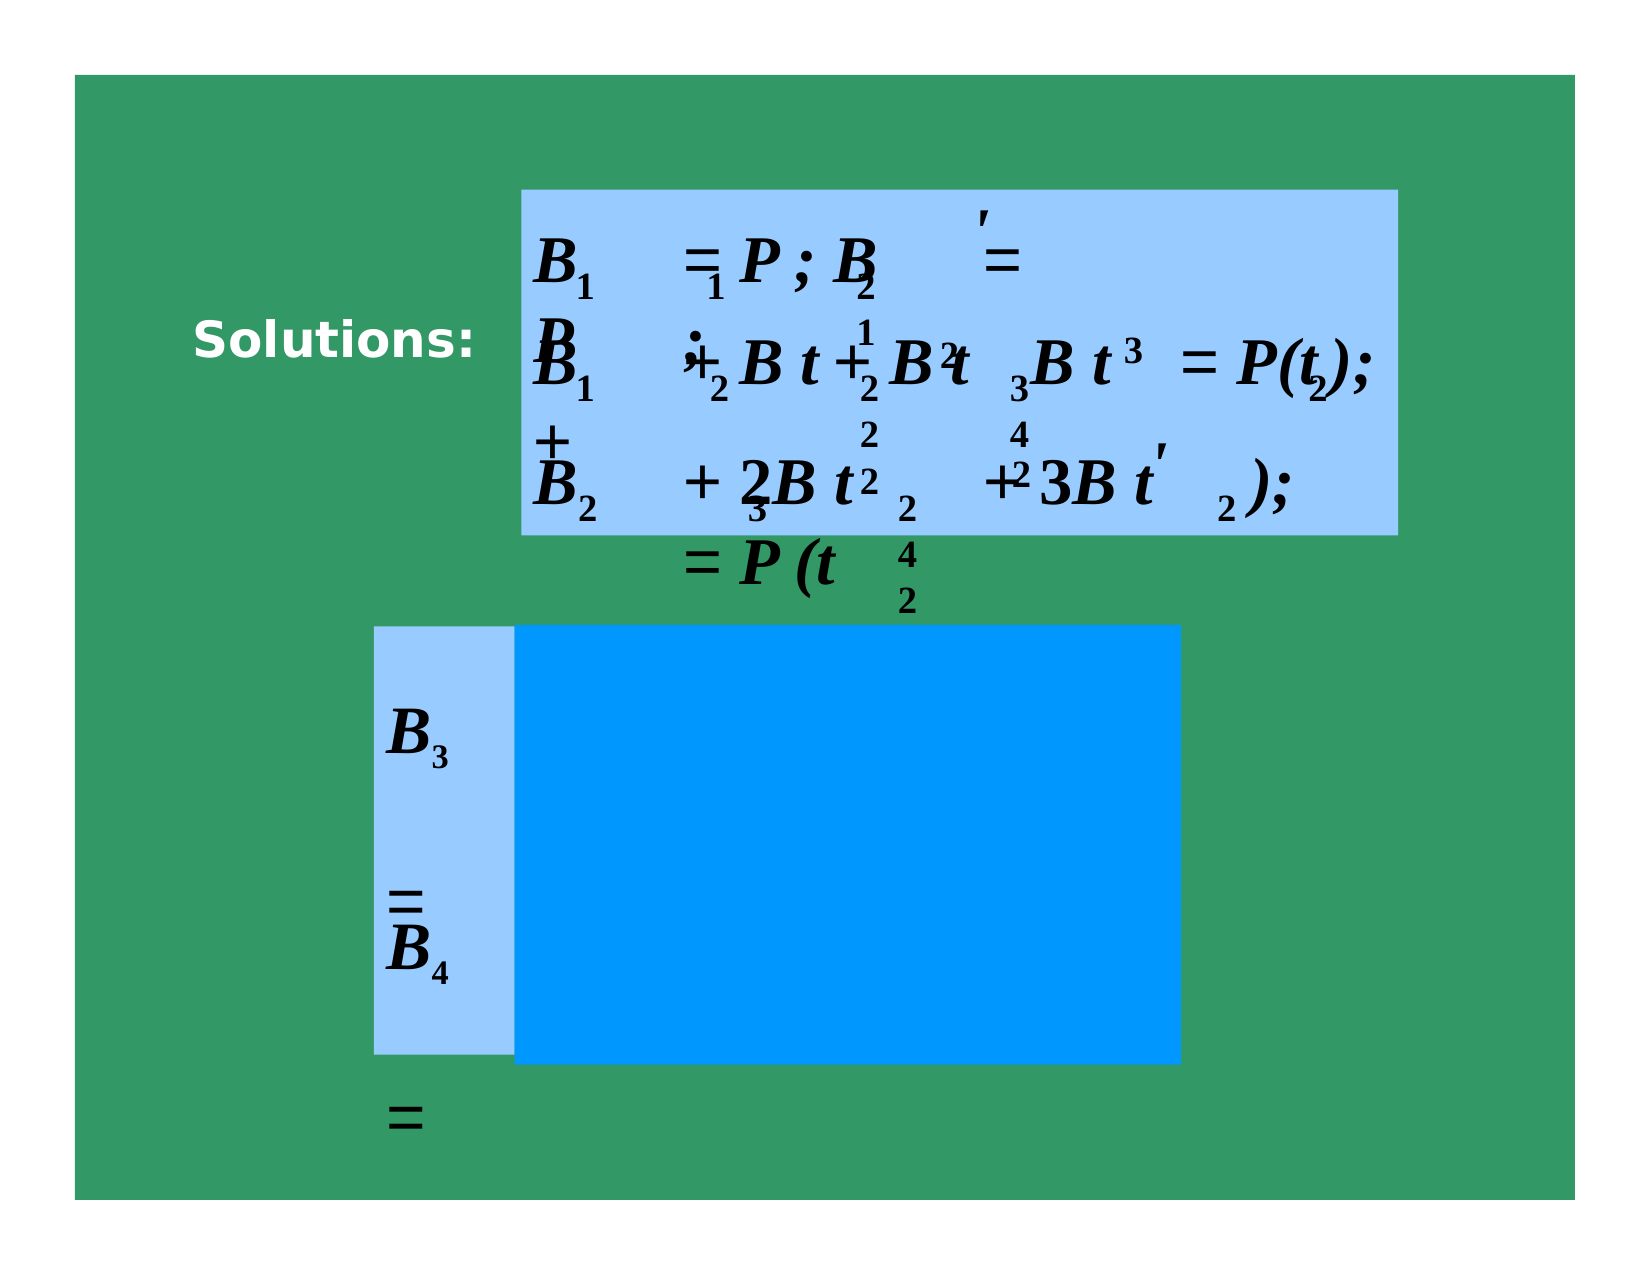

'

# B	= P ;	B	= P	;
1
1	2	1

Solutions:
B	+ B t	+ B t	+
B t	= P(t	);
3
2
1
2	2	3	2	4	2
2
'
B	+ 2B t	+ 3B t	= P (t
);
2
2
3	2	4	2
2
'	'

3(P	− P )	2P
P
;
−
−
B3	=
1
2
2	1
t 2
t
t
2
2
2
'	'
2(P	− P	)	P
P
B4	=
;
+
+
1	2
1
2
t 3
t 2
t 2
2
2
2